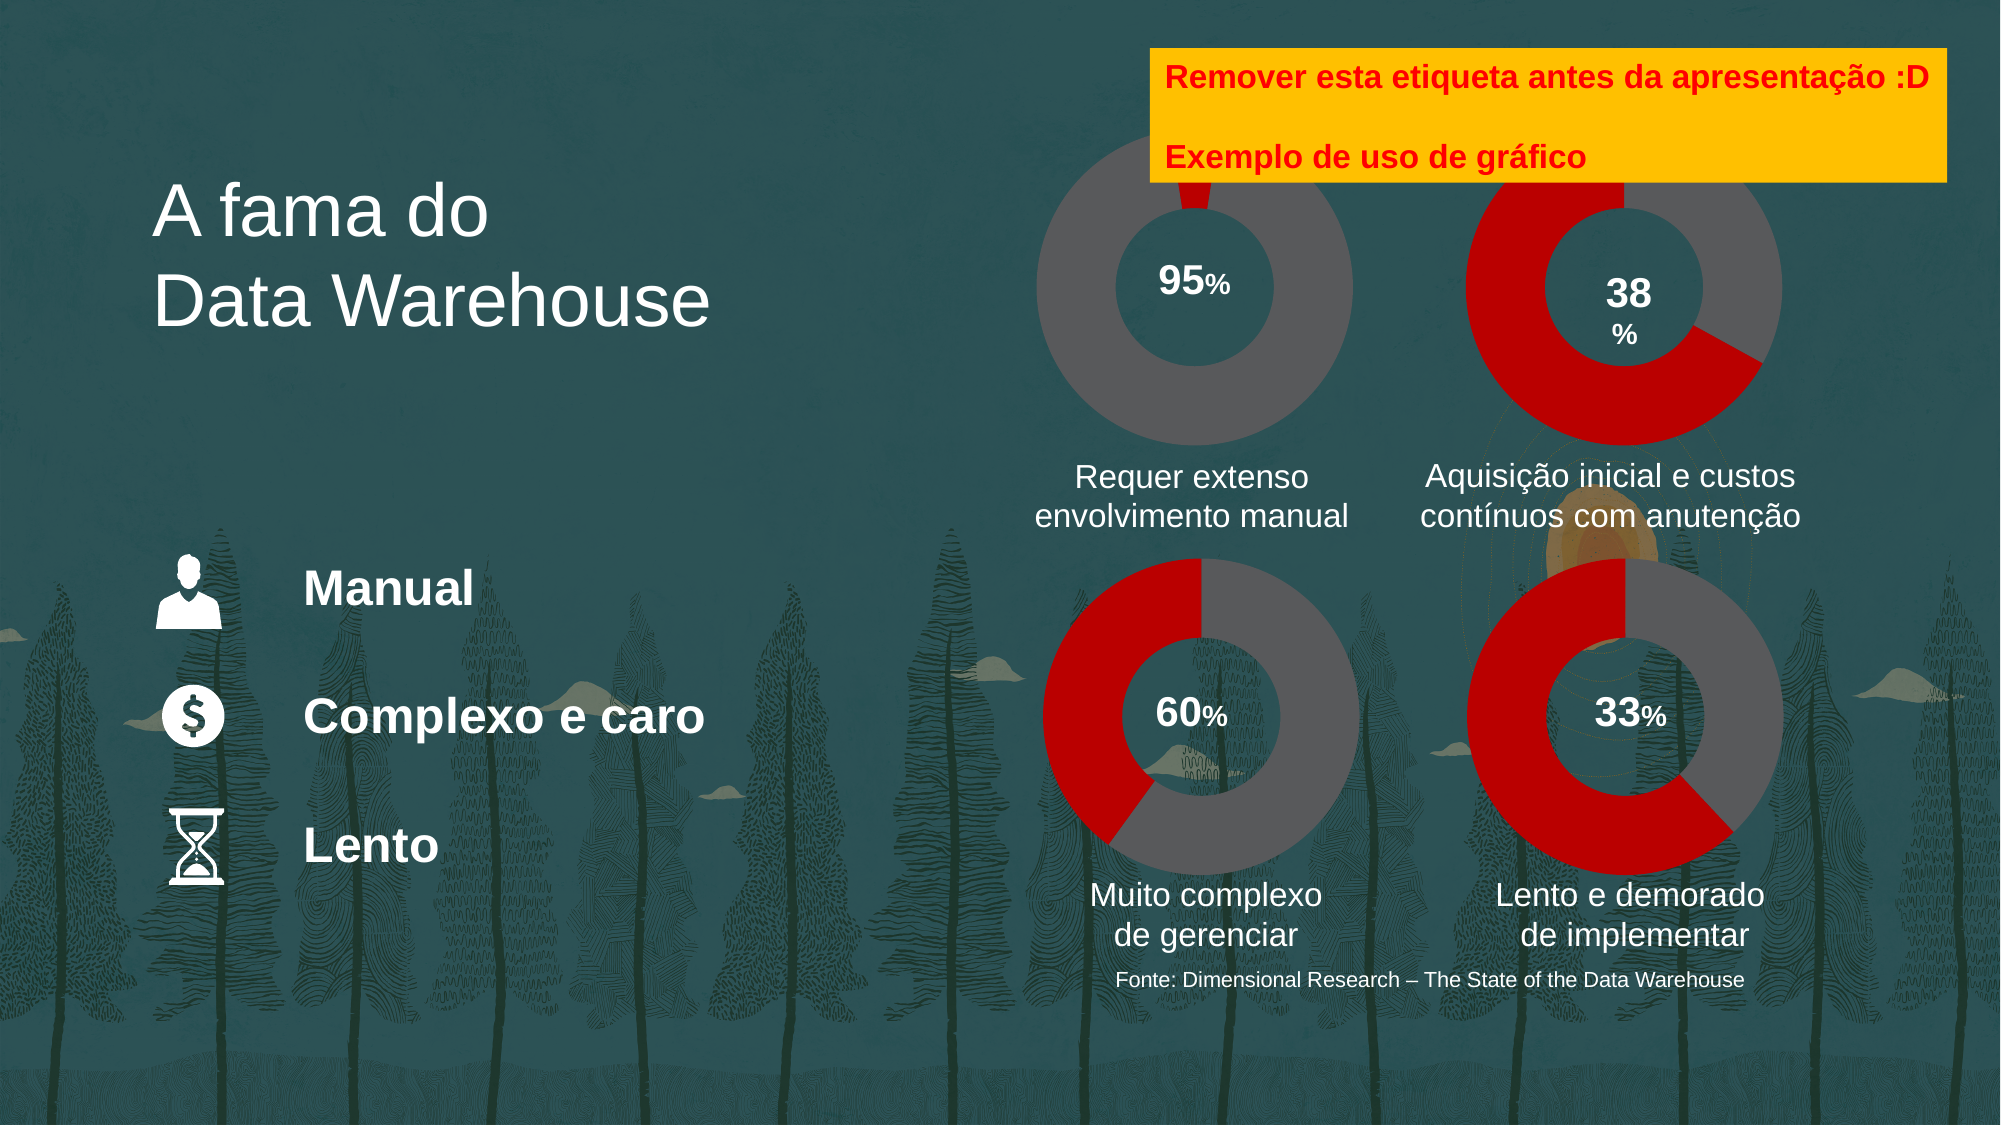

Remover esta etiqueta antes da apresentação :D

Exemplo de uso de gráfico

### Chart

| Category | Sales |
|---|---|
| 1st Qtr | 95.0 |
| 2nd Qtr | 5.0 |
95%
Requer extenso
envolvimento manual

### Chart

| Category | Sales |
|---|---|
| 1st Qtr | 33.0 |
| 2nd Qtr | 67.0 |
38%
Aquisição inicial e custos contínuos com anutenção
A fama do
Data Warehouse
Manual

### Chart

| Category | Sales |
|---|---|
| 1st Qtr | 38.0 |
| 2nd Qtr | 62.0 |
33%
Lento e demorado
de implementar
Fonte: Dimensional Research – The State of the Data Warehouse

### Chart

| Category | Sales |
|---|---|
| 1st Qtr | 60.0 |
| 2nd Qtr | 40.0 |
60%
Muito complexo de gerenciar
Complexo e caro

Lento